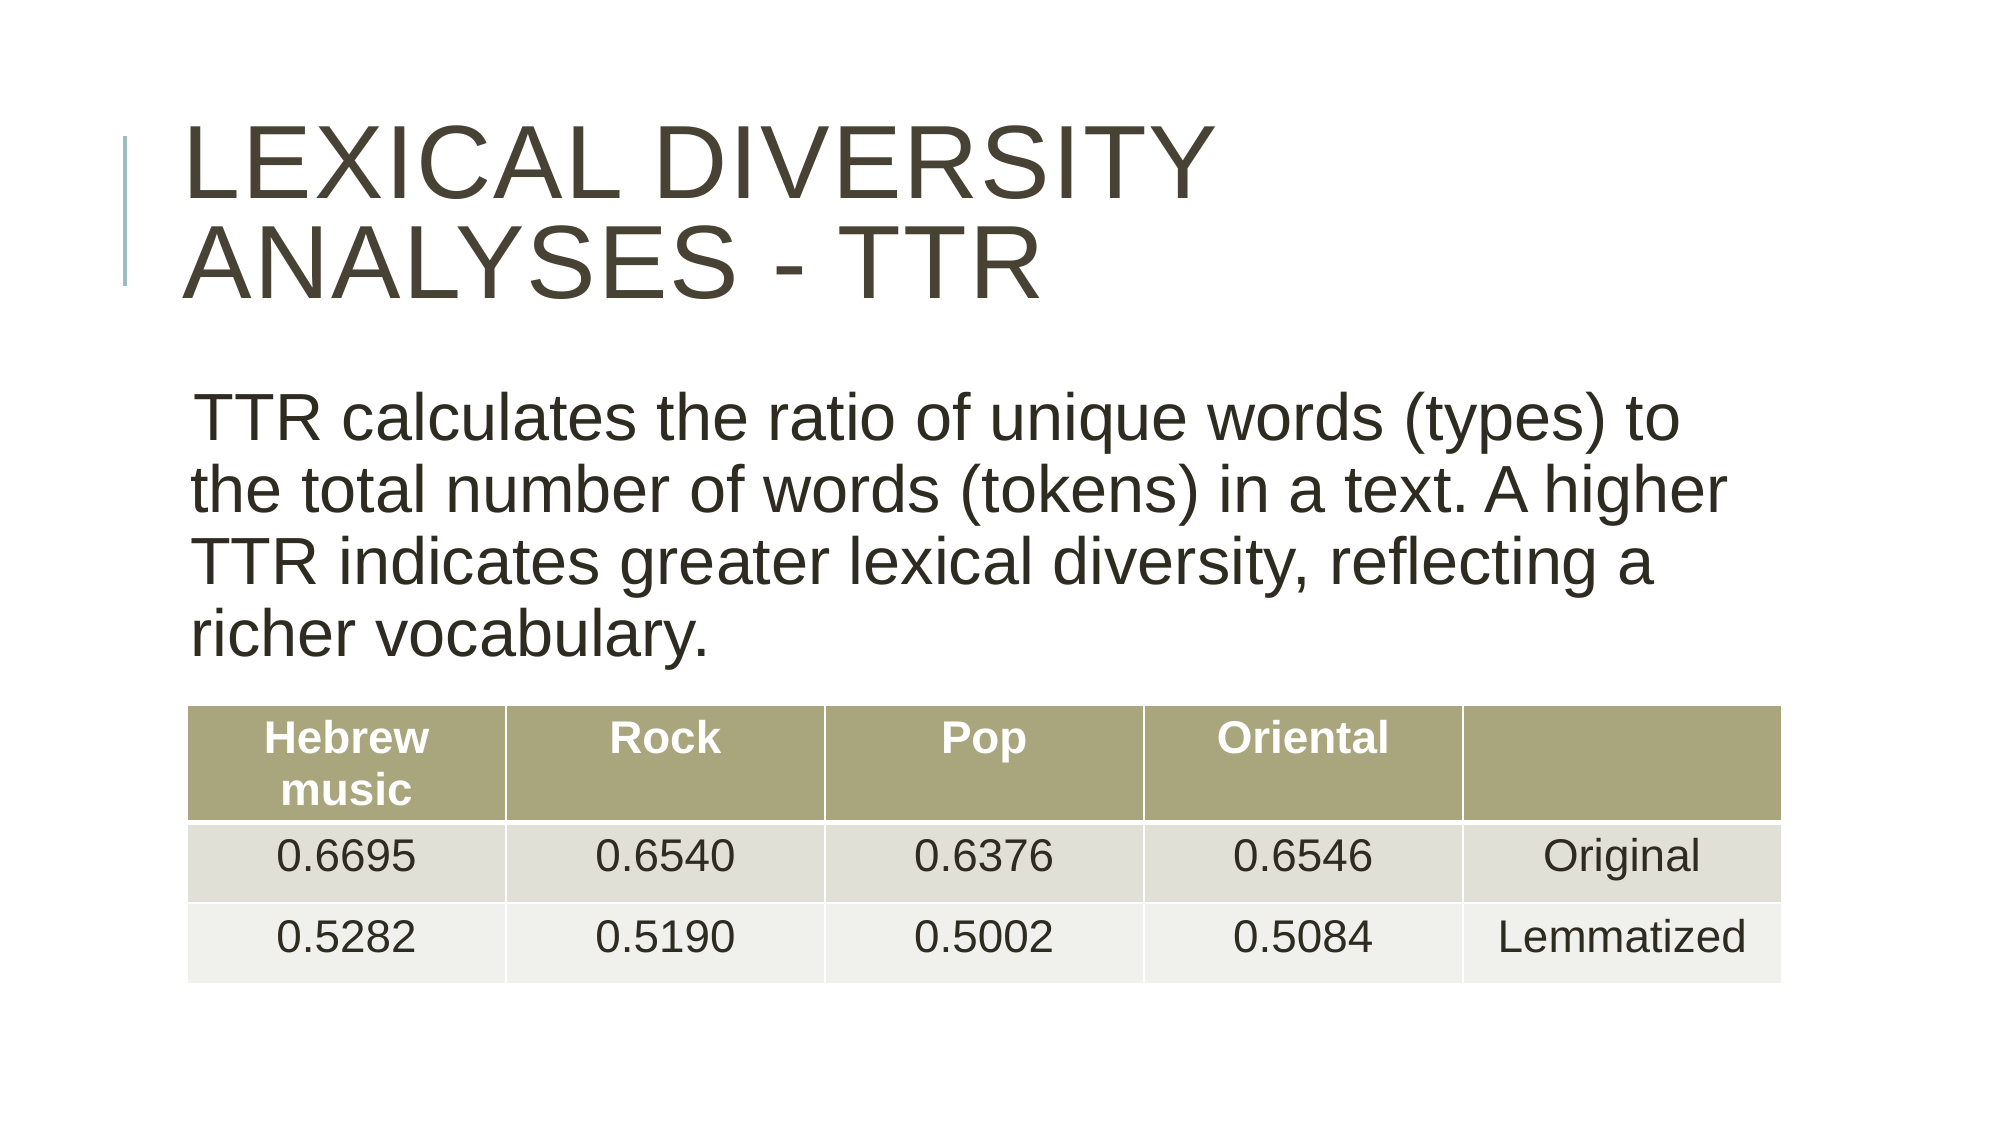

# Lexical diversity analyses - TTR
TTR calculates the ratio of unique words (types) to the total number of words (tokens) in a text. A higher TTR indicates greater lexical diversity, reflecting a richer vocabulary.
| Hebrew music | Rock | Pop | Oriental |  |
| --- | --- | --- | --- | --- |
| 0.6695 | 0.6540 | 0.6376 | 0.6546 | Original |
| 0.5282 | 0.5190 | 0.5002 | 0.5084 | Lemmatized |